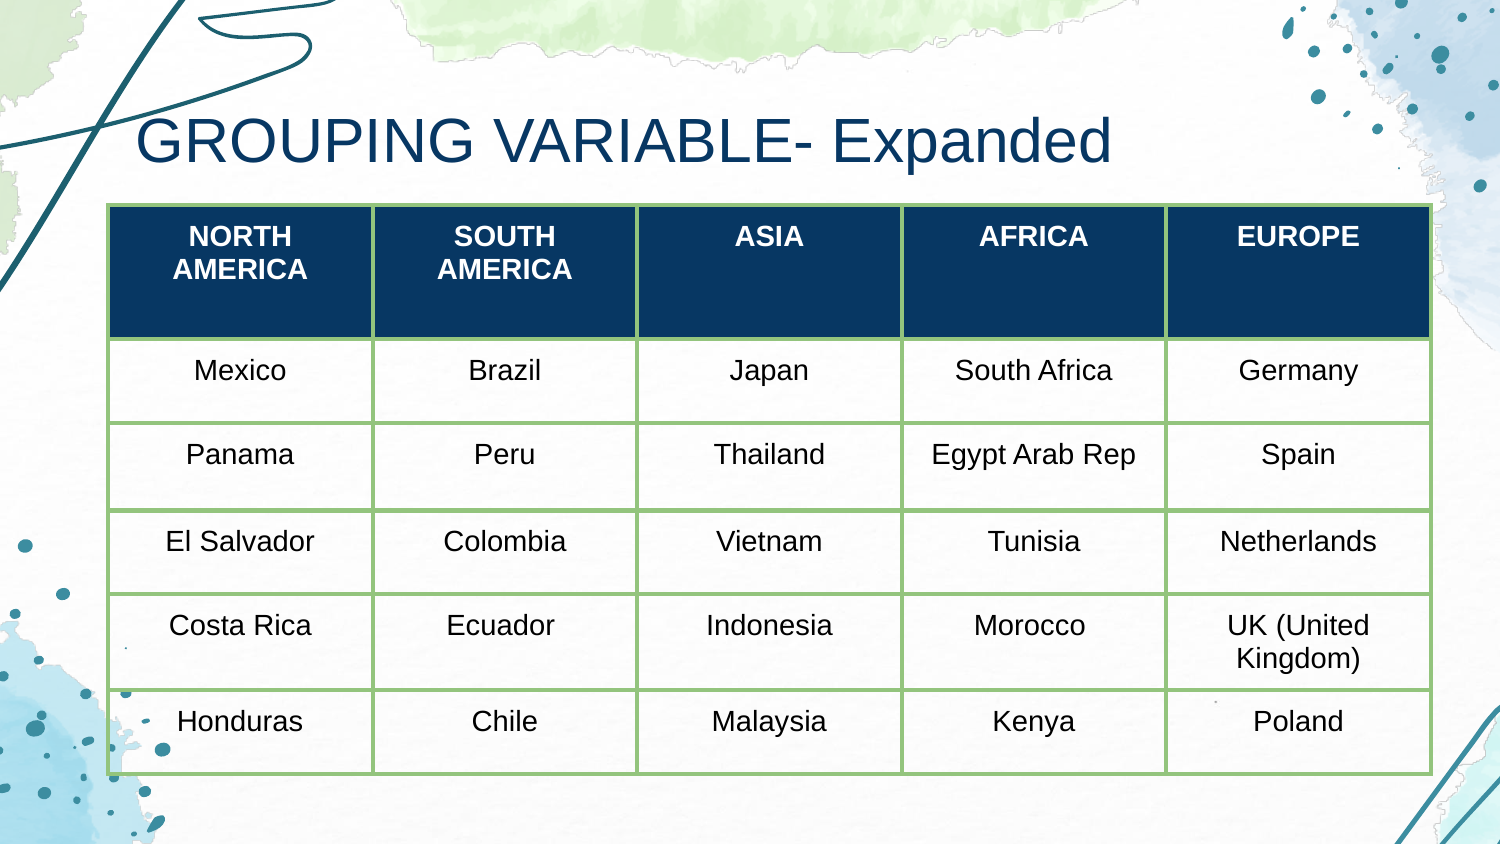

# GROUPING VARIABLE- Expanded
| NORTH AMERICA | SOUTH AMERICA | ASIA | AFRICA | EUROPE |
| --- | --- | --- | --- | --- |
| Mexico | Brazil | Japan | South Africa | Germany |
| Panama | Peru | Thailand | Egypt Arab Rep | Spain |
| El Salvador | Colombia | Vietnam | Tunisia | Netherlands |
| Costa Rica | Ecuador | Indonesia | Morocco | UK (United Kingdom) |
| Honduras | Chile | Malaysia | Kenya | Poland |